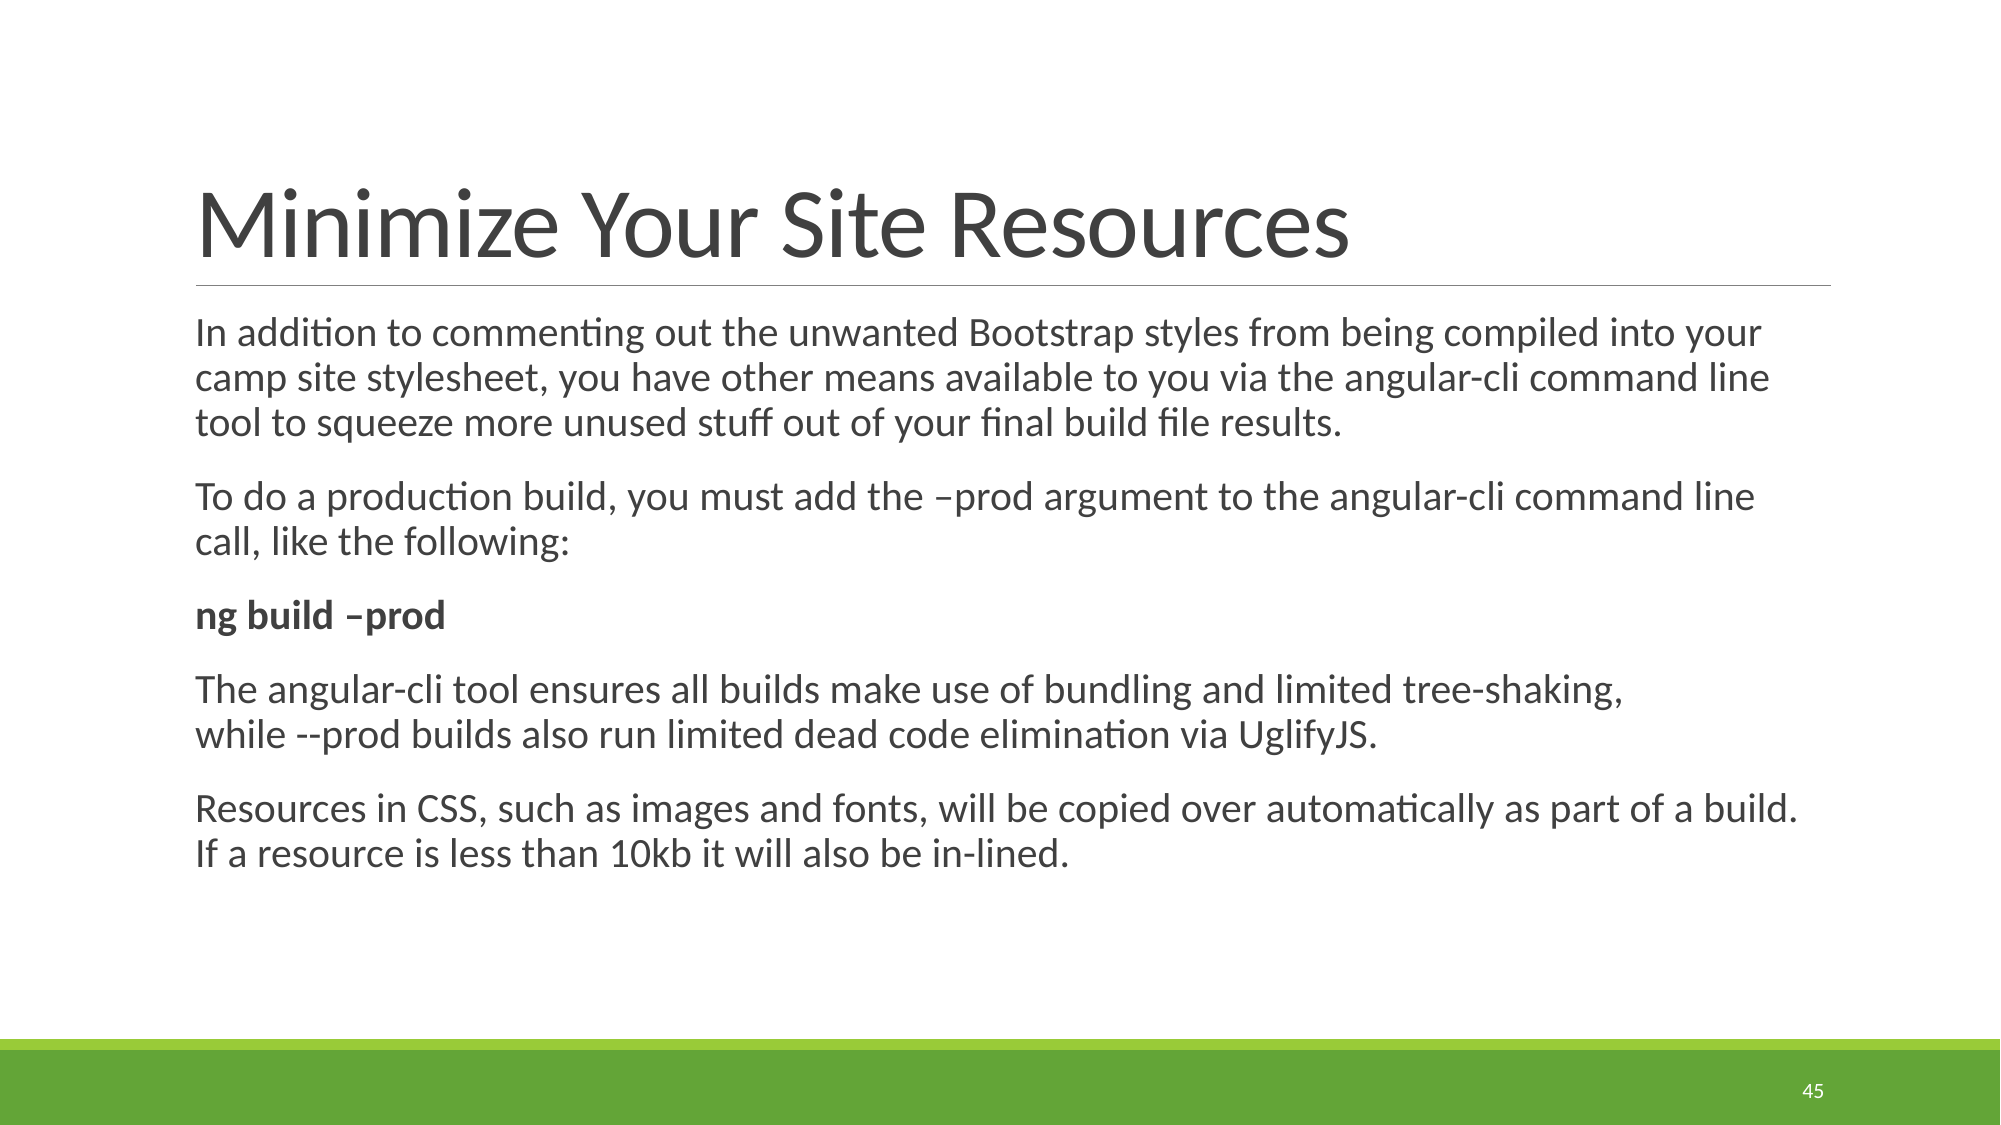

# Minimize Your Site Resources
In addition to commenting out the unwanted Bootstrap styles from being compiled into your camp site stylesheet, you have other means available to you via the angular-cli command line tool to squeeze more unused stuff out of your final build file results.
To do a production build, you must add the –prod argument to the angular-cli command line call, like the following:
ng build –prod
The angular-cli tool ensures all builds make use of bundling and limited tree-shaking,
while --prod builds also run limited dead code elimination via UglifyJS.
Resources in CSS, such as images and fonts, will be copied over automatically as part of a build. If a resource is less than 10kb it will also be in-lined.
45